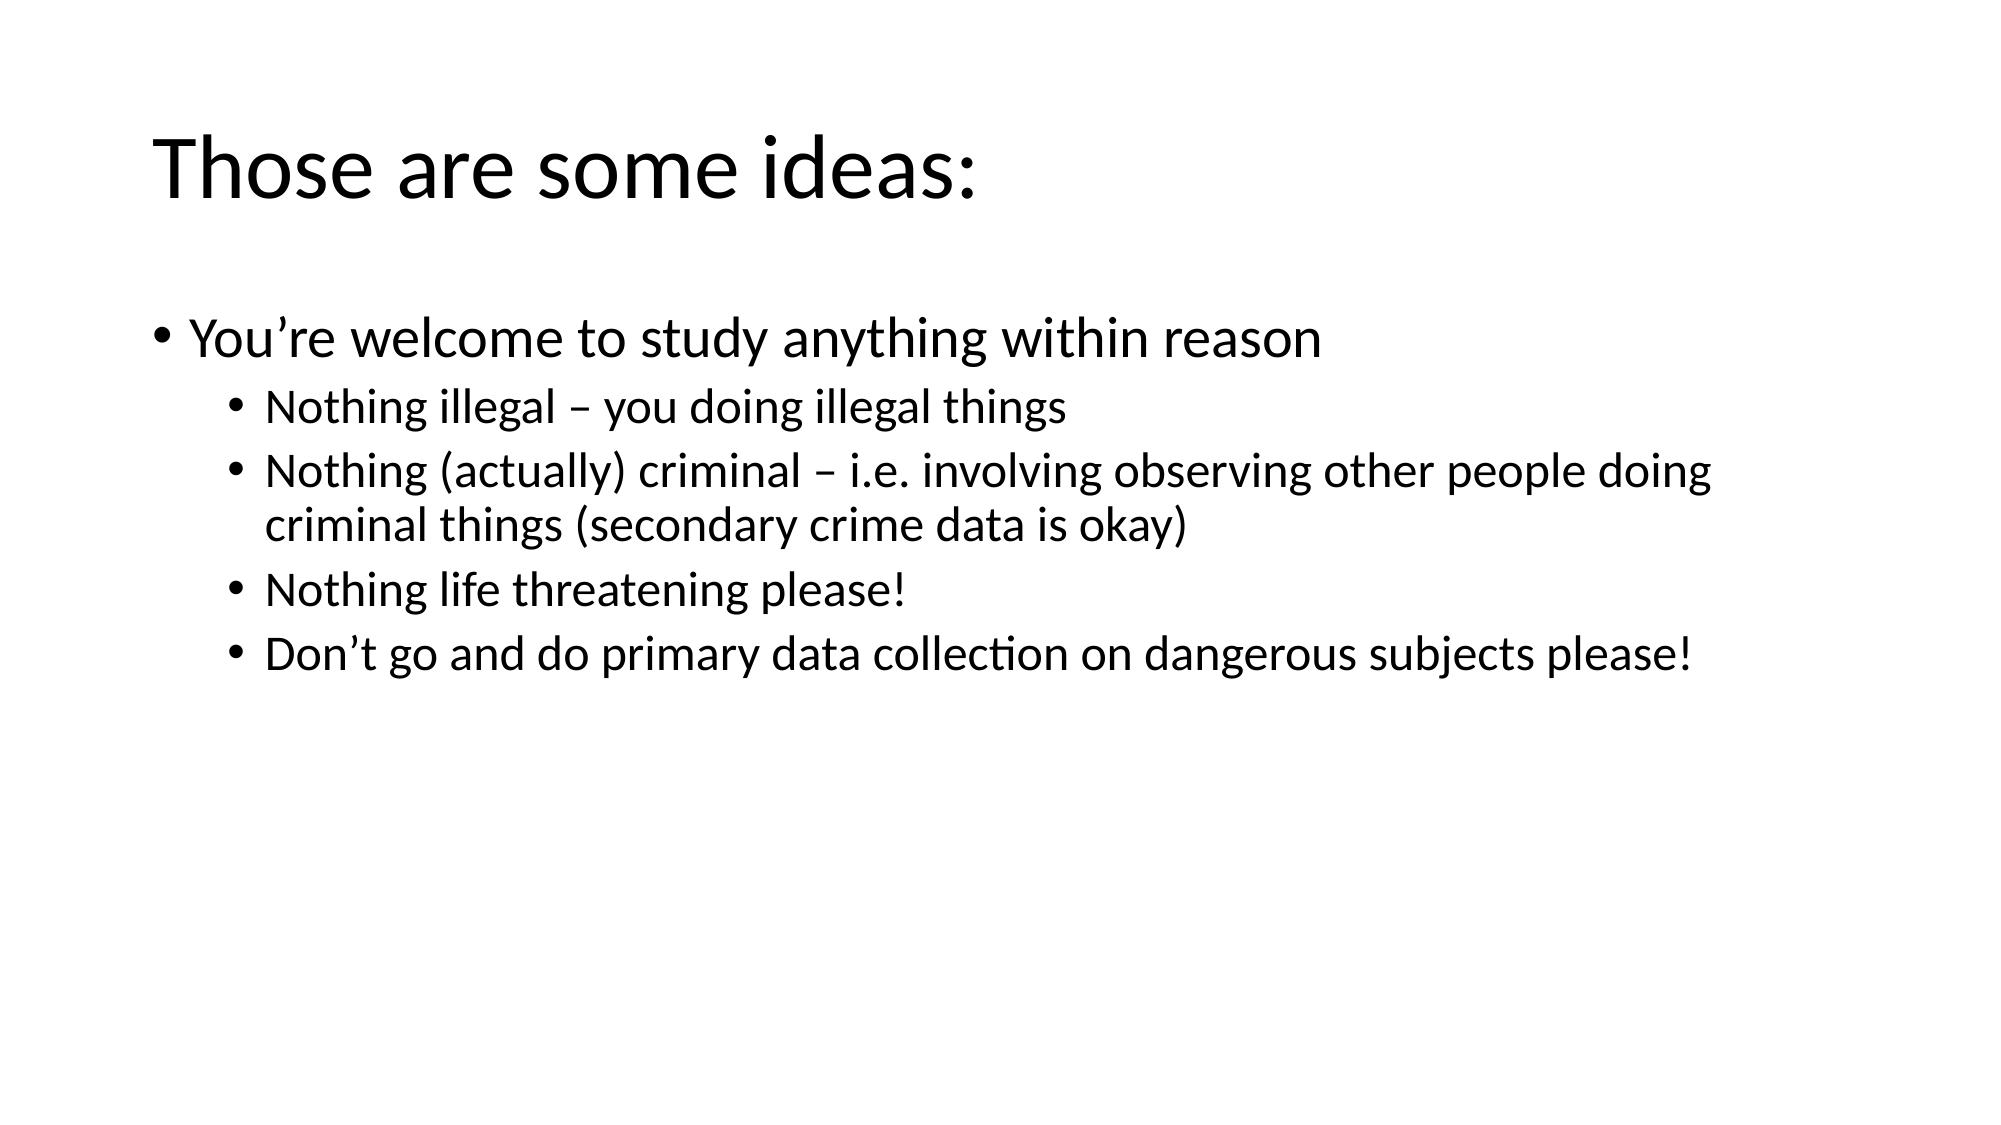

# Those are some ideas:
You’re welcome to study anything within reason
Nothing illegal – you doing illegal things
Nothing (actually) criminal – i.e. involving observing other people doing criminal things (secondary crime data is okay)
Nothing life threatening please!
Don’t go and do primary data collection on dangerous subjects please!